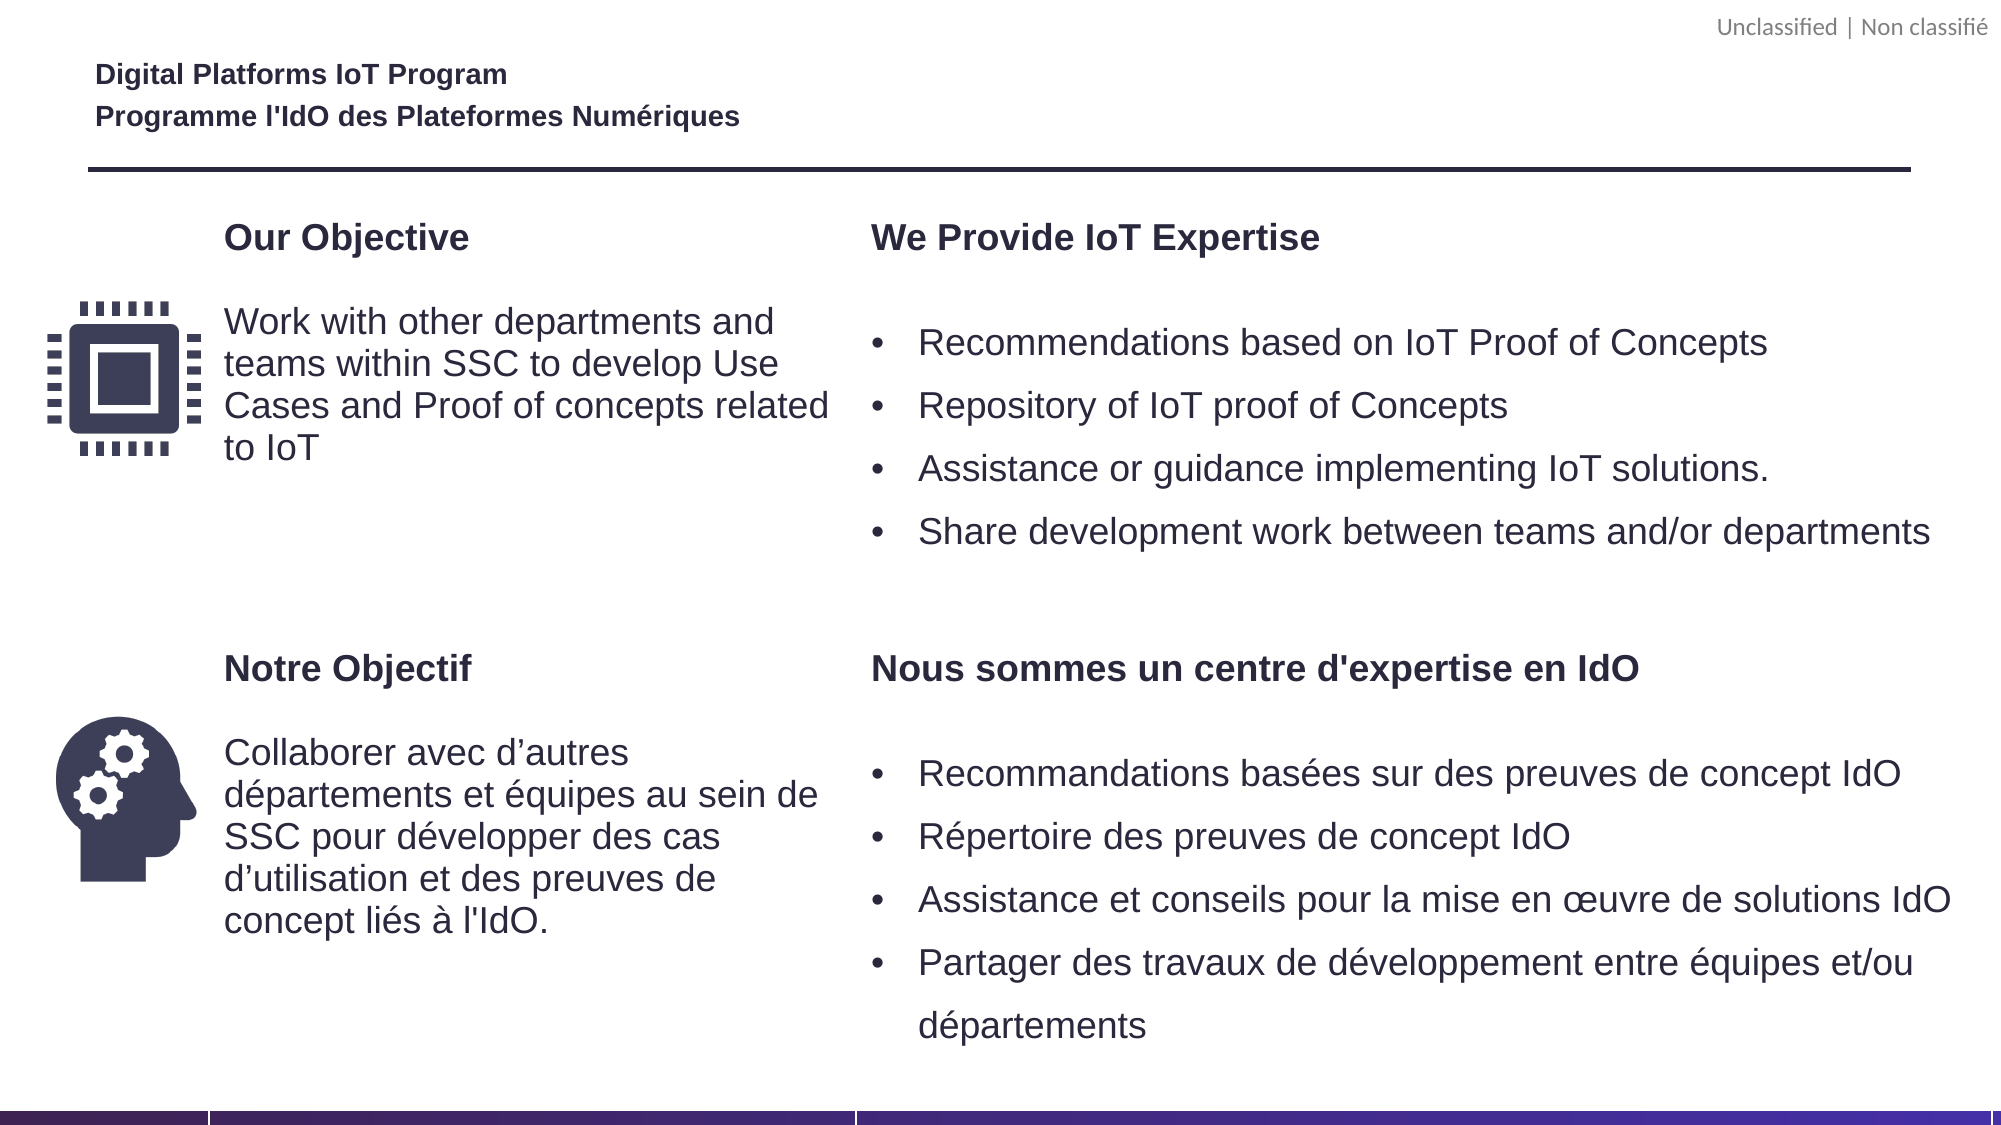

# Digital Platforms IoT Program Programme l'IdO des Plateformes Numériques

| Our Objective Work with other departments and teams within SSC to develop Use Cases and Proof of concepts related to IoT | We Provide IoT Expertise Recommendations based on IoT Proof of Concepts Repository of IoT proof of Concepts Assistance or guidance implementing IoT solutions. Share development work between teams and/or departments |
| --- | --- |
| Notre Objectif Collaborer avec d’autres départements et équipes au sein de SSC pour développer des cas d’utilisation et des preuves de concept liés à l'IdO. | Nous sommes un centre d'expertise en IdO Recommandations basées sur des preuves de concept IdO Répertoire des preuves de concept IdO Assistance et conseils pour la mise en œuvre de solutions IdO Partager des travaux de développement entre équipes et/ou départements |